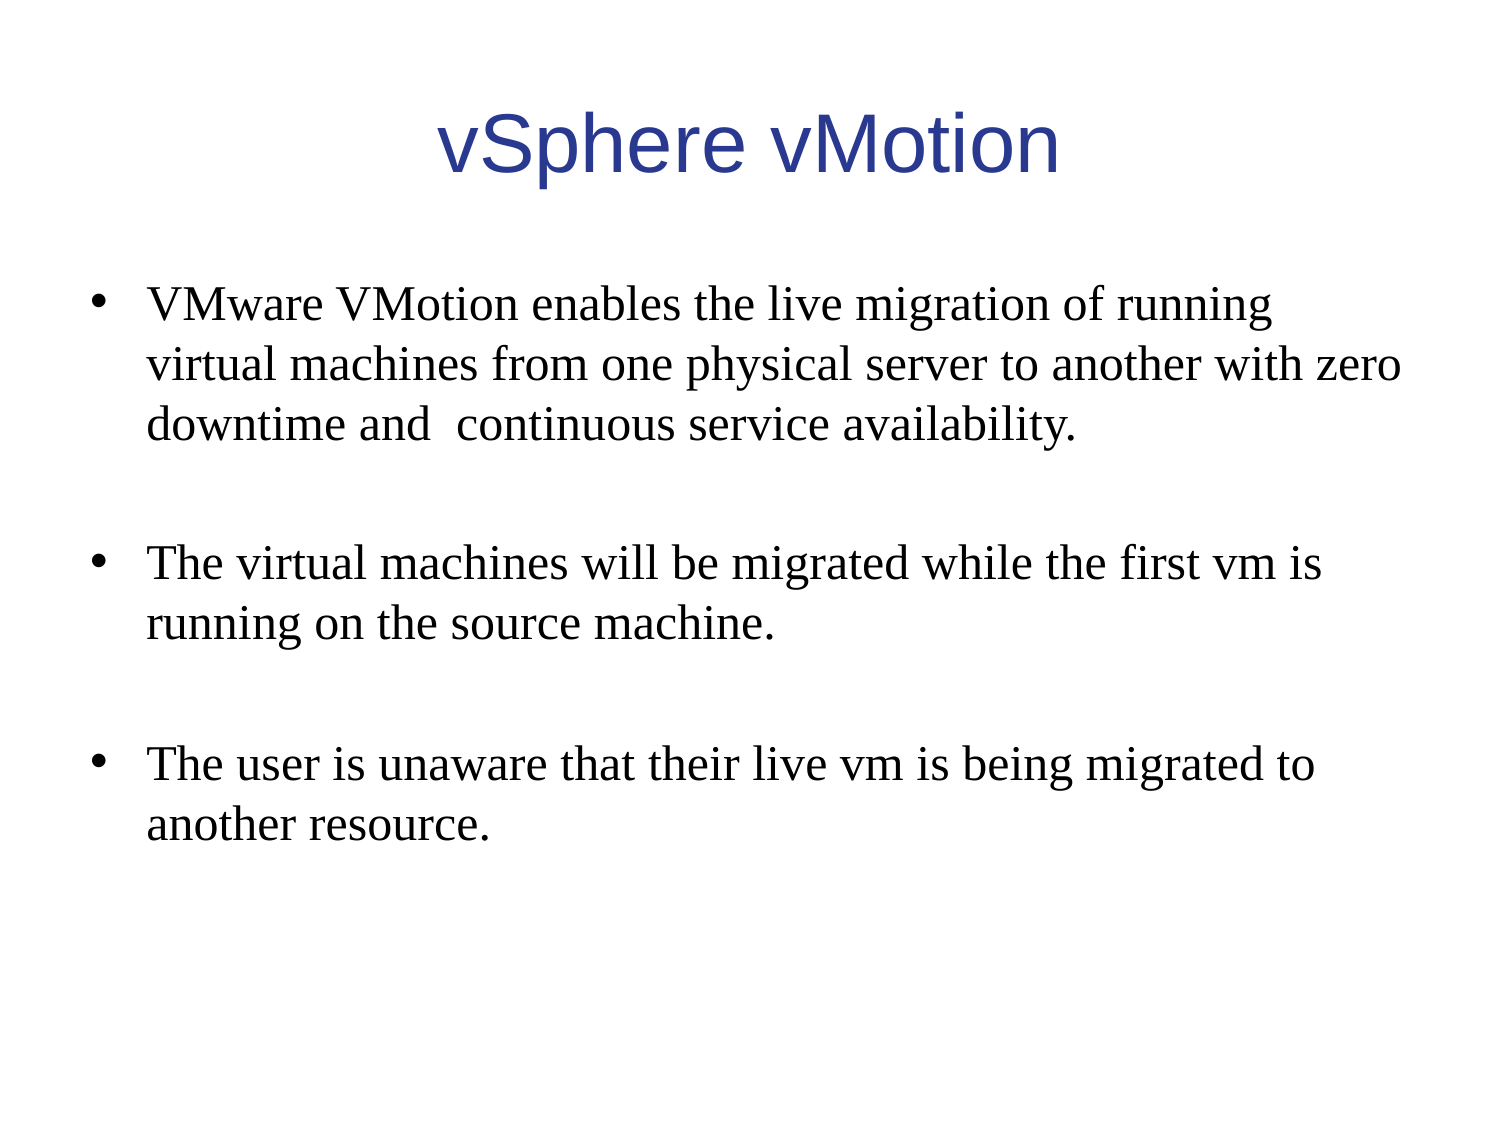

# vSphere vMotion
VMware VMotion enables the live migration of running virtual machines from one physical server to another with zero downtime and  continuous service availability.

The virtual machines will be migrated while the first vm is running on the source machine.

The user is unaware that their live vm is being migrated to another resource.